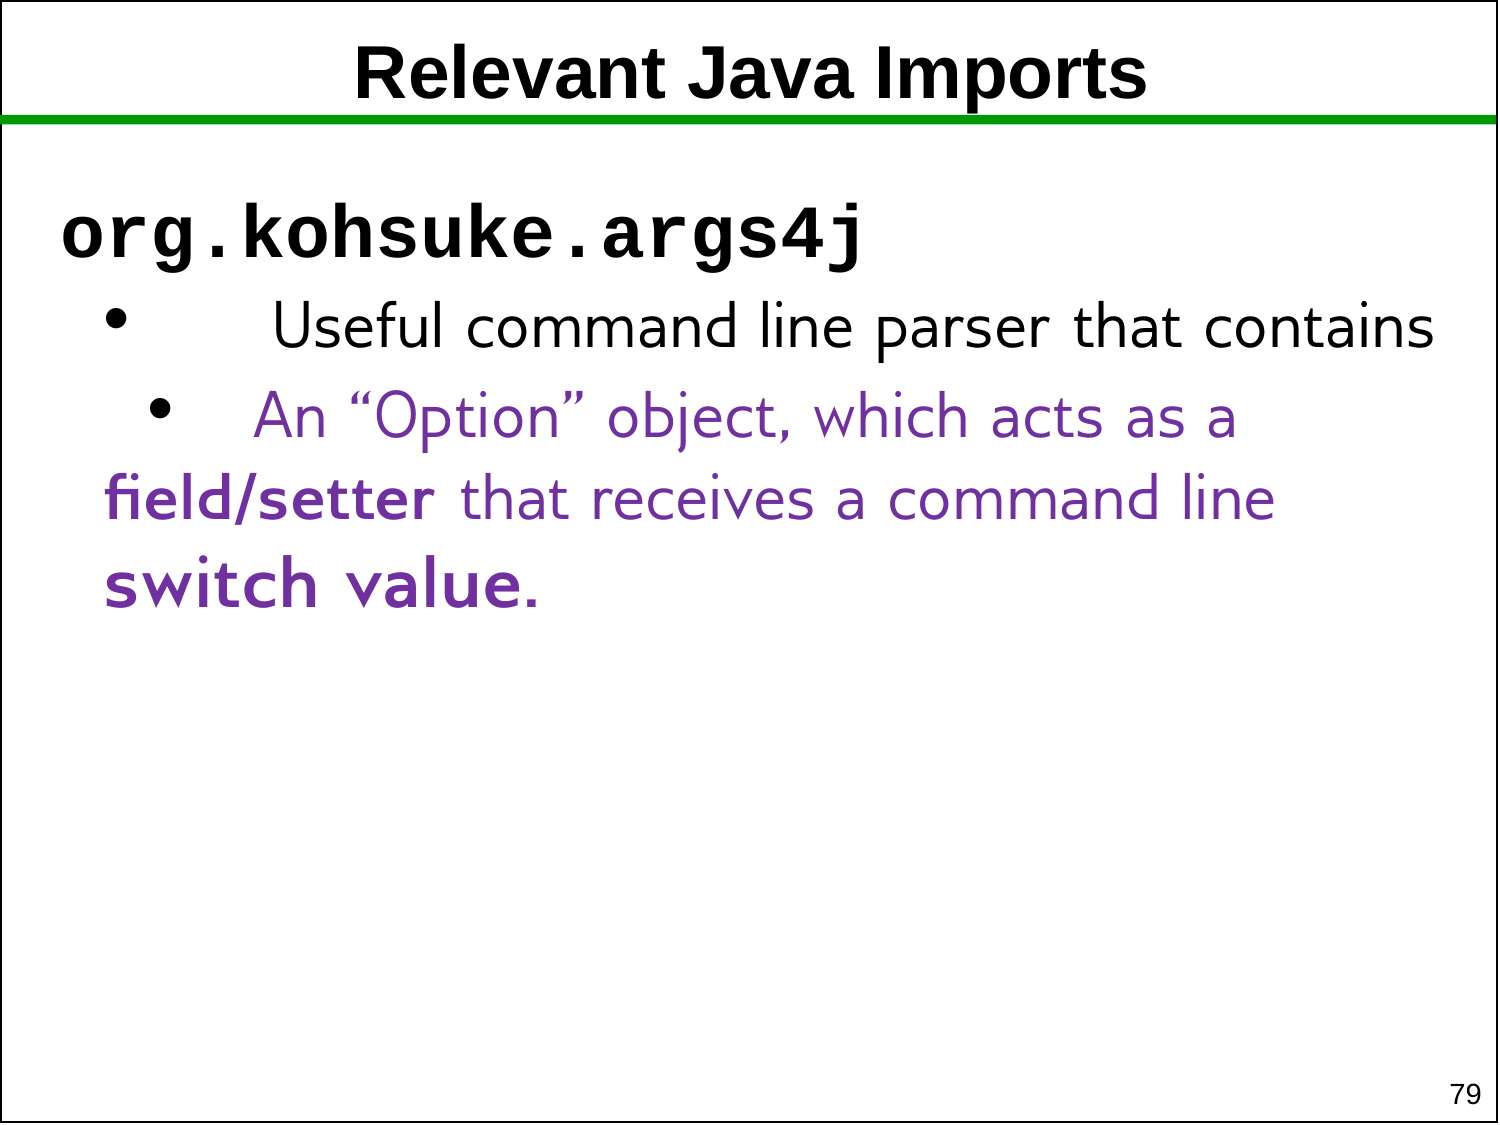

Relevant Java Imports
org.kohsuke.args4j
	Useful command line parser that contains
 	An “Option” object, which acts as a field/setter that receives a command line switch value.

79